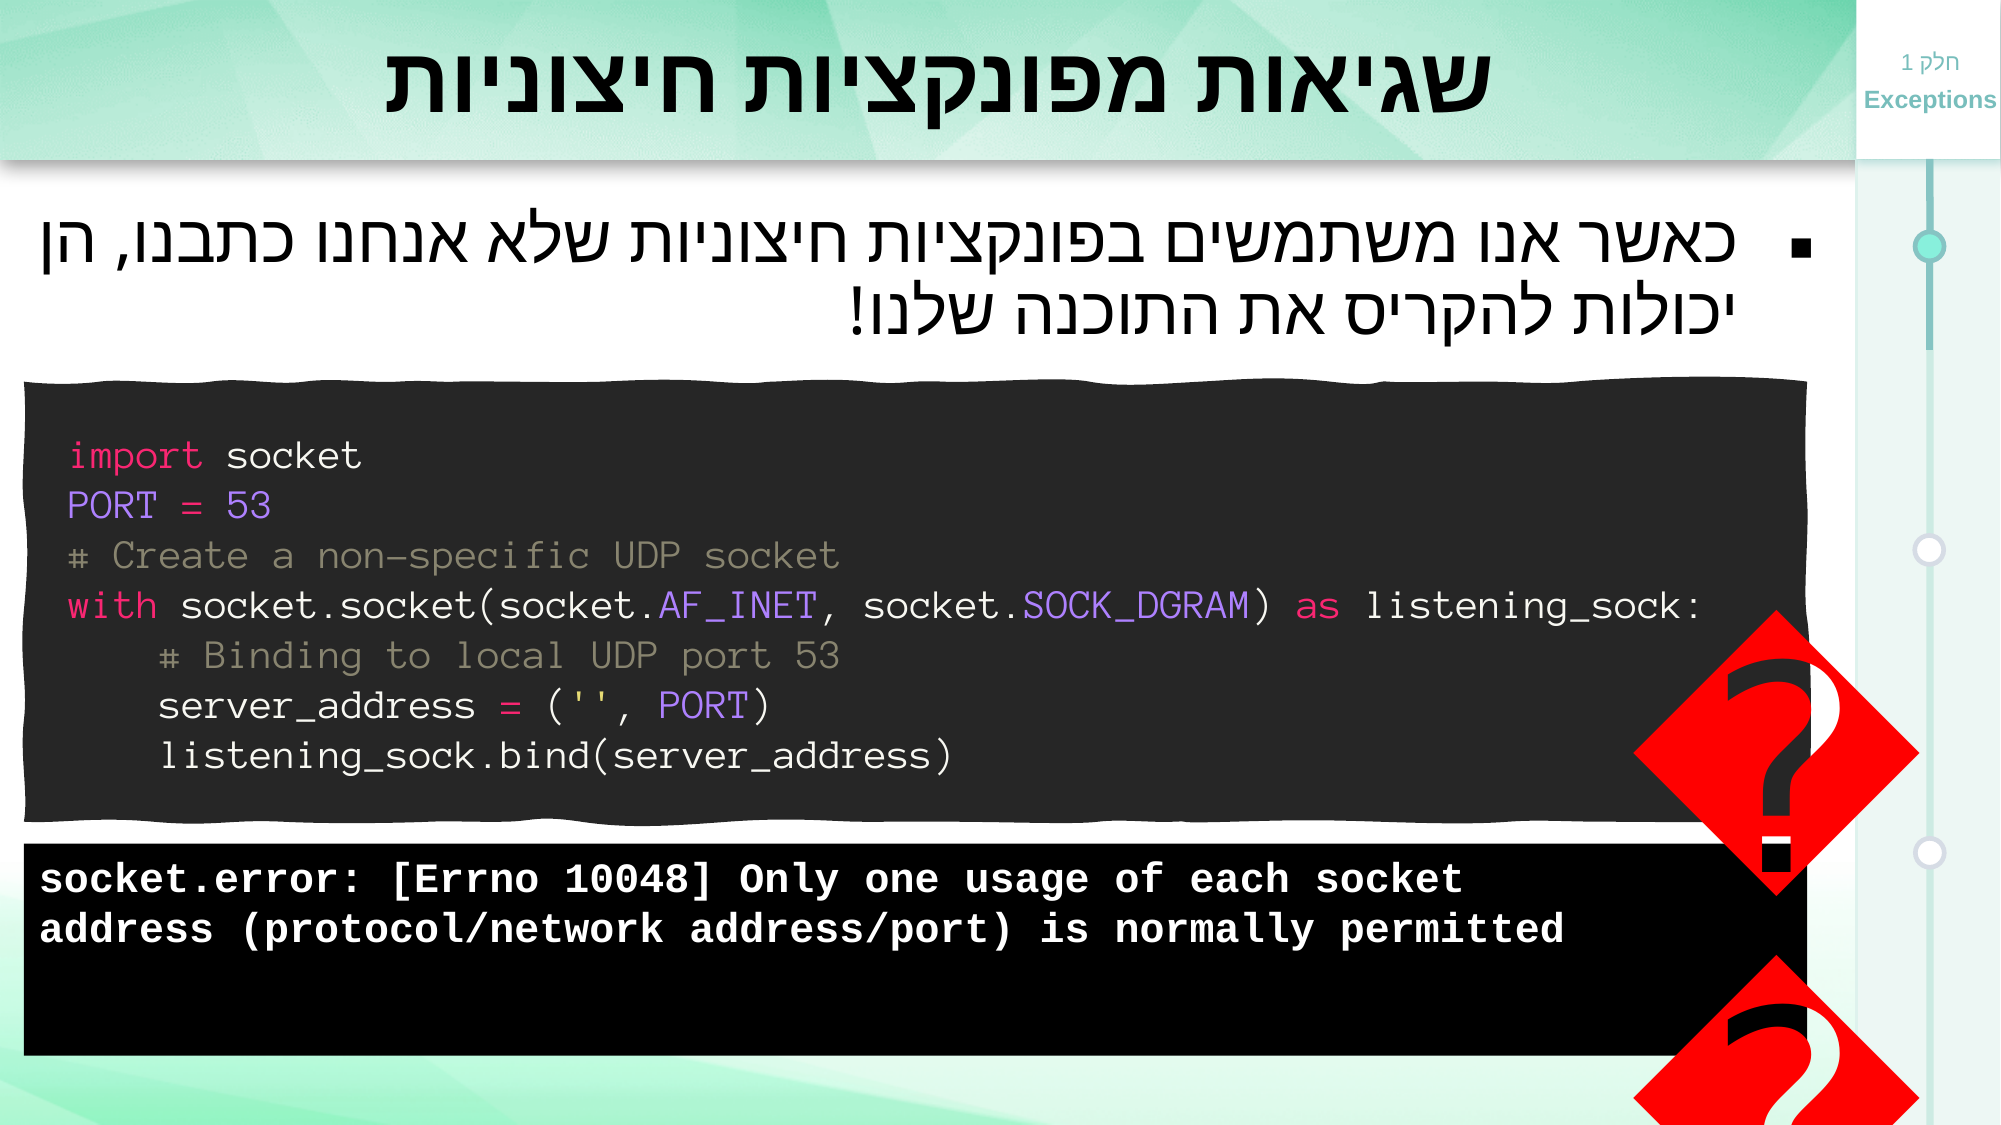

# שגיאות מפונקציות חיצוניות
כאשר אנו משתמשים בפונקציות חיצוניות שלא אנחנו כתבנו, הן יכולות להקריס את התוכנה שלנו!

import socket
PORT = 53
# Create a non-specific UDP socket
with socket.socket(socket.AF_INET, socket.SOCK_DGRAM) as listening_sock:
    # Binding to local UDP port 53
    server_address = ('', PORT)
    listening_sock.bind(server_address)
socket.error: [Errno 10048] Only one usage of each socket
address (protocol/network address/port) is normally permitted
🗶